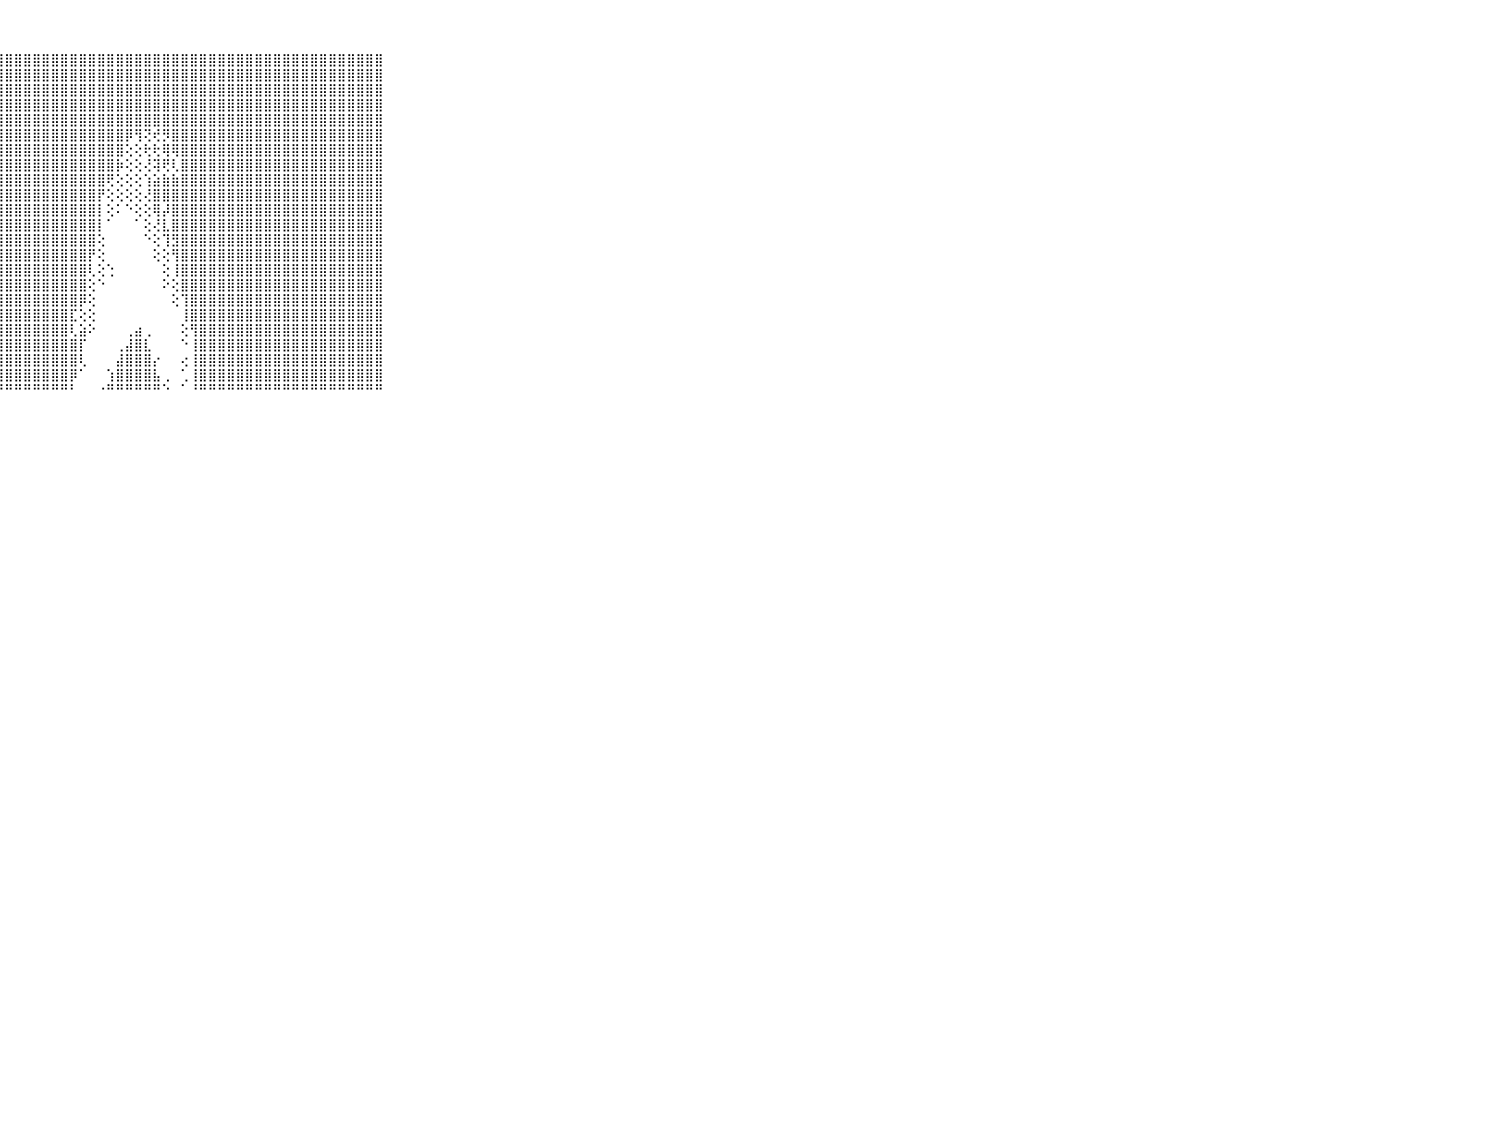

⠀⠀⠀⠀⠀⠀⠀⠀⠀⠀⠀⣿⣿⣿⣿⣿⣿⣿⣿⣿⣿⣿⣿⣿⣿⣿⣿⣿⣿⣿⣿⣿⣿⣿⣿⣿⣿⣿⣿⣿⣿⣿⣿⣿⣿⣿⣿⣿⣿⣿⣿⣿⣿⣿⣿⣿⣿⣿⣿⣿⣿⣿⣿⣿⣿⣿⣿⣿⣿⠀⠀⠀⠀⠀⠀⠀⠀⠀⠀⠀⠀
⠀⠀⠀⠀⠀⠀⠀⠀⠀⠀⠀⣿⣿⣿⣿⣿⣿⣿⣿⣿⣿⣿⣿⣿⣿⣿⣿⣿⣿⣿⣿⣿⣿⣿⣿⣿⣿⣿⣿⣿⣿⣿⣿⣿⣿⣿⣿⣿⣿⣿⣿⣿⣿⣿⣿⣿⣿⣿⣿⣿⣿⣿⣿⣿⣿⣿⣿⣿⣿⠀⠀⠀⠀⠀⠀⠀⠀⠀⠀⠀⠀
⠀⠀⠀⠀⠀⠀⠀⠀⠀⠀⠀⣿⣿⣿⣿⣿⣿⣿⣿⣿⣿⣿⣿⣿⣿⣿⣿⣿⣿⣿⣿⣿⣿⣿⣿⣿⣿⣿⣿⣿⣿⣿⣿⣿⣿⣿⣿⣿⣿⣿⣿⣿⣿⣿⣿⣿⣿⣿⣿⣿⣿⣿⣿⣿⣿⣿⣿⣿⣿⠀⠀⠀⠀⠀⠀⠀⠀⠀⠀⠀⠀
⠀⠀⠀⠀⠀⠀⠀⠀⠀⠀⠀⣿⣿⣿⣿⣿⣿⣿⣿⣿⣿⣿⣿⣿⣿⣿⣿⣿⣿⣿⣿⣿⣿⣿⣿⣿⣿⣿⣿⣿⣿⣿⣿⣿⣿⣿⣿⣿⣿⣿⣿⣿⣿⣿⣿⣿⣿⣿⣿⣿⣿⣿⣿⣿⣿⣿⣿⣿⣿⠀⠀⠀⠀⠀⠀⠀⠀⠀⠀⠀⠀
⠀⠀⠀⠀⠀⠀⠀⠀⠀⠀⠀⣿⣿⣿⣿⣿⣿⣿⣿⣿⣿⣿⣿⣿⣿⣿⣿⣿⣿⣿⣿⣿⣿⣿⣿⣿⣿⣿⣿⣿⣿⣿⣿⣿⣿⣿⣿⣿⣿⣿⣿⣿⣿⣿⣿⣿⣿⣿⣿⣿⣿⣿⣿⣿⣿⣿⣿⣿⣿⠀⠀⠀⠀⠀⠀⠀⠀⠀⠀⠀⠀
⠀⠀⠀⠀⠀⠀⠀⠀⠀⠀⠀⣿⣿⣿⣿⣿⣿⣿⣿⣿⣿⣿⣿⣿⣿⣿⣿⣿⣿⣿⣿⣿⣿⣿⣿⣿⣿⣿⣿⣿⣿⡿⢻⢝⢞⡻⣿⣿⣿⣿⣿⣿⣿⣿⣿⣿⣿⣿⣿⣿⣿⣿⣿⣿⣿⣿⣿⣿⣿⠀⠀⠀⠀⠀⠀⠀⠀⠀⠀⠀⠀
⠀⠀⠀⠀⠀⠀⠀⠀⠀⠀⠀⣿⣿⣿⣿⣿⣿⣿⣿⣿⣿⣿⣿⣿⣿⣿⣿⣿⣿⣿⣿⣿⣿⣿⣿⣿⣿⣿⣿⣿⣿⢕⢕⢗⢗⢿⢿⣿⣿⣿⣿⣿⣿⣿⣿⣿⣿⣿⣿⣿⣿⣿⣿⣿⣿⣿⣿⣿⣿⠀⠀⠀⠀⠀⠀⠀⠀⠀⠀⠀⠀
⠀⠀⠀⠀⠀⠀⠀⠀⠀⠀⠀⣿⣿⣿⣿⣿⣿⣿⣿⣿⣿⣿⣿⣿⣿⣿⣿⣿⣿⣿⣿⣿⣿⣿⣿⣿⣿⣿⣿⣿⡷⢕⢕⢜⢽⢟⢇⣿⣿⣿⣿⣿⣿⣿⣿⣿⣿⣿⣿⣿⣿⣿⣿⣿⣿⣿⣿⣿⣿⠀⠀⠀⠀⠀⠀⠀⠀⠀⠀⠀⠀
⠀⠀⠀⠀⠀⠀⠀⠀⠀⠀⠀⣿⣿⣿⣿⣿⣿⣿⣿⣿⣿⣿⣿⣿⣿⣿⣿⣿⣿⣿⣿⣿⣿⣿⣿⣿⣿⣿⣿⢟⢕⢕⢕⢱⣵⣷⣷⣿⣿⣿⣿⣿⣿⣿⣿⣿⣿⣿⣿⣿⣿⣿⣿⣿⣿⣿⣿⣿⣿⠀⠀⠀⠀⠀⠀⠀⠀⠀⠀⠀⠀
⠀⠀⠀⠀⠀⠀⠀⠀⠀⠀⠀⣿⣿⣿⣿⣿⣿⣿⣿⣿⣿⣿⣿⣿⣿⣿⣿⣿⣿⣿⣿⣿⣿⣿⣿⣿⣿⣿⡟⢕⢕⢕⢕⢜⣿⣿⣿⣿⣿⣿⣿⣿⣿⣿⣿⣿⣿⣿⣿⣿⣿⣿⣿⣿⣿⣿⣿⣿⣿⠀⠀⠀⠀⠀⠀⠀⠀⠀⠀⠀⠀
⠀⠀⠀⠀⠀⠀⠀⠀⠀⠀⠀⣿⣿⣿⣿⣿⣿⣿⣿⣿⣿⣿⣿⣿⣿⣿⣿⣿⣿⣿⣿⣿⣿⣿⣿⣿⣿⣿⡇⢕⠅⠑⢕⢕⢿⡼⣿⣿⣿⣿⣿⣿⣿⣿⣿⣿⣿⣿⣿⣿⣿⣿⣿⣿⣿⣿⣿⣿⣿⠀⠀⠀⠀⠀⠀⠀⠀⠀⠀⠀⠀
⠀⠀⠀⠀⠀⠀⠀⠀⠀⠀⠀⣿⣿⣿⣿⣿⣿⣿⣿⣿⣿⣿⣿⣿⣿⣿⣿⣿⣿⣿⣿⣿⣿⣿⣿⣿⣿⣿⡇⠁⠀⠀⠁⢕⢜⣇⣿⣿⣿⣿⣿⣿⣿⣿⣿⣿⣿⣿⣿⣿⣿⣿⣿⣿⣿⣿⣿⣿⣿⠀⠀⠀⠀⠀⠀⠀⠀⠀⠀⠀⠀
⠀⠀⠀⠀⠀⠀⠀⠀⠀⠀⠀⣿⣿⣿⣿⣿⣿⣿⣿⣿⣿⣿⣿⣿⣿⣿⣿⣿⣿⣿⣿⣿⣿⣿⣿⣿⣿⣿⢕⠀⠀⠀⠀⠑⢕⢹⣻⣿⣿⣿⣿⣿⣿⣿⣿⣿⣿⣿⣿⣿⣿⣿⣿⣿⣿⣿⣿⣿⣿⠀⠀⠀⠀⠀⠀⠀⠀⠀⠀⠀⠀
⠀⠀⠀⠀⠀⠀⠀⠀⠀⠀⠀⣿⣿⣿⣿⣿⣿⣿⣿⣿⣿⣿⣿⣿⣿⣿⣿⣿⣿⣿⣿⣿⣿⣿⣿⣿⣿⡟⢕⠀⠀⠀⠀⠀⢕⢕⢻⣿⣿⣿⣿⣿⣿⣿⣿⣿⣿⣿⣿⣿⣿⣿⣿⣿⣿⣿⣿⣿⣿⠀⠀⠀⠀⠀⠀⠀⠀⠀⠀⠀⠀
⠀⠀⠀⠀⠀⠀⠀⠀⠀⠀⠀⣿⣿⣿⣿⣿⣿⣿⣿⣿⣿⣿⣿⣿⣿⣿⣿⣿⣿⣿⣿⣿⣿⣿⣿⣿⣿⢇⢕⢑⠀⠀⠀⠀⠀⢕⢸⣿⣿⣿⣿⣿⣿⣿⣿⣿⣿⣿⣿⣿⣿⣿⣿⣿⣿⣿⣿⣿⣿⠀⠀⠀⠀⠀⠀⠀⠀⠀⠀⠀⠀
⠀⠀⠀⠀⠀⠀⠀⠀⠀⠀⠀⣿⣿⣿⣿⣿⣿⣿⣿⣿⣿⣿⣿⣿⣿⣿⣿⣿⣿⣿⣿⣿⣿⣿⣿⣿⣿⢕⠑⠀⠀⠀⠀⠀⠀⠕⢕⣿⣿⣿⣿⣿⣿⣿⣿⣿⣿⣿⣿⣿⣿⣿⣿⣿⣿⣿⣿⣿⣿⠀⠀⠀⠀⠀⠀⠀⠀⠀⠀⠀⠀
⠀⠀⠀⠀⠀⠀⠀⠀⠀⠀⠀⣿⣿⣿⣿⣿⣿⣿⣿⣿⣿⣿⣿⣿⣿⣿⣿⣿⣿⣿⣿⣿⣿⣿⣿⣿⡿⢕⠀⠀⠀⠀⠀⠀⠀⠀⢕⢹⣿⣿⣿⣿⣿⣿⣿⣿⣿⣿⣿⣿⣿⣿⣿⣿⣿⣿⣿⣿⣿⠀⠀⠀⠀⠀⠀⠀⠀⠀⠀⠀⠀
⠀⠀⠀⠀⠀⠀⠀⠀⠀⠀⠀⣿⣿⣿⣿⣿⣿⣿⣿⣿⣿⣿⣿⣿⣿⣿⣿⣿⣿⣿⣿⣿⣿⣿⣿⣏⢕⢕⠀⠀⠀⠀⠀⠀⠀⠀⠀⢸⣿⣿⣿⣿⣿⣿⣿⣿⣿⣿⣿⣿⣿⣿⣿⣿⣿⣿⣿⣿⣿⠀⠀⠀⠀⠀⠀⠀⠀⠀⠀⠀⠀
⠀⠀⠀⠀⠀⠀⠀⠀⠀⠀⠀⣿⣿⣿⣿⣿⣿⣿⣿⣿⣿⣿⣿⣿⣿⣿⣿⣿⣿⣿⣿⣿⣿⣿⣿⢇⣵⠕⠀⠀⠀⢀⣴⢀⠀⠀⠀⢕⢻⣿⣿⣿⣿⣿⣿⣿⣿⣿⣿⣿⣿⣿⣿⣿⣿⣿⣿⣿⣿⠀⠀⠀⠀⠀⠀⠀⠀⠀⠀⠀⠀
⠀⠀⠀⠀⠀⠀⠀⠀⠀⠀⠀⣿⣿⣿⣿⣿⣿⣿⣿⣿⣿⣿⣿⣿⣿⣿⣿⣿⣿⣿⣿⣿⣿⣿⣿⣿⡏⠀⠀⠀⢀⣼⣿⣇⠀⠀⠀⠑⢸⣿⣿⣿⣿⣿⣿⣿⣿⣿⣿⣿⣿⣿⣿⣿⣿⣿⣿⣿⣿⠀⠀⠀⠀⠀⠀⠀⠀⠀⠀⠀⠀
⠀⠀⠀⠀⠀⠀⠀⠀⠀⠀⠀⣿⣿⣿⣿⣿⣿⣿⣿⣿⣿⣿⣿⣿⣿⣿⣿⣿⣿⣿⣿⣿⣿⣿⣿⣿⢇⠀⠀⠀⣼⣿⣿⣿⡔⠀⠀⢔⢸⣿⣿⣿⣿⣿⣿⣿⣿⣿⣿⣿⣿⣿⣿⣿⣿⣿⣿⣿⣿⠀⠀⠀⠀⠀⠀⠀⠀⠀⠀⠀⠀
⠀⠀⠀⠀⠀⠀⠀⠀⠀⠀⠀⣿⣿⣿⣿⣿⣿⣿⣿⣿⣿⣿⣿⣿⣿⣿⣿⣿⣿⣿⣿⣿⣿⣿⣿⡿⠁⠀⠀⢱⣿⣿⣿⣿⣧⢀⠀⢁⢸⣿⣿⣿⣿⣿⣿⣿⣿⣿⣿⣿⣿⣿⣿⣿⣿⣿⣿⣿⣿⠀⠀⠀⠀⠀⠀⠀⠀⠀⠀⠀⠀
⠀⠀⠀⠀⠀⠀⠀⠀⠀⠀⠀⠛⠛⠛⠛⠛⠛⠛⠛⠛⠛⠛⠛⠛⠛⠛⠛⠛⠛⠛⠛⠛⠛⠛⠛⠃⠀⠀⠐⠛⠛⠛⠛⠛⠛⠑⠀⠁⠘⠛⠛⠛⠛⠛⠛⠛⠛⠛⠛⠛⠛⠛⠛⠛⠛⠛⠛⠛⠛⠀⠀⠀⠀⠀⠀⠀⠀⠀⠀⠀⠀